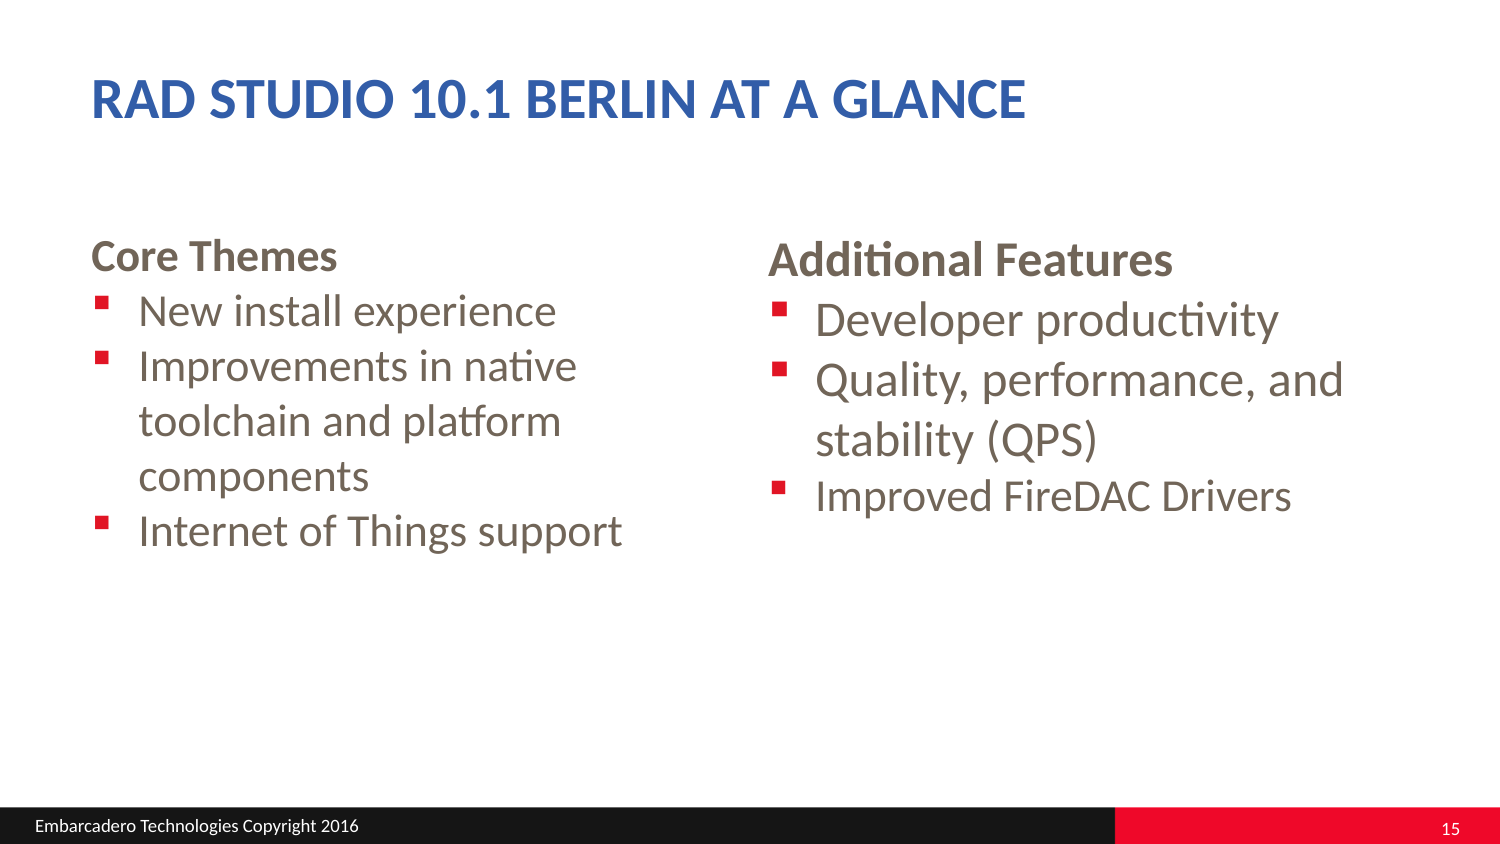

# rad studio 10.1 berlin at a glance
Core Themes
New install experience
Improvements in native toolchain and platform components
Internet of Things support

Additional Features
Developer productivity
Quality, performance, and stability (QPS)
Improved FireDAC Drivers
15